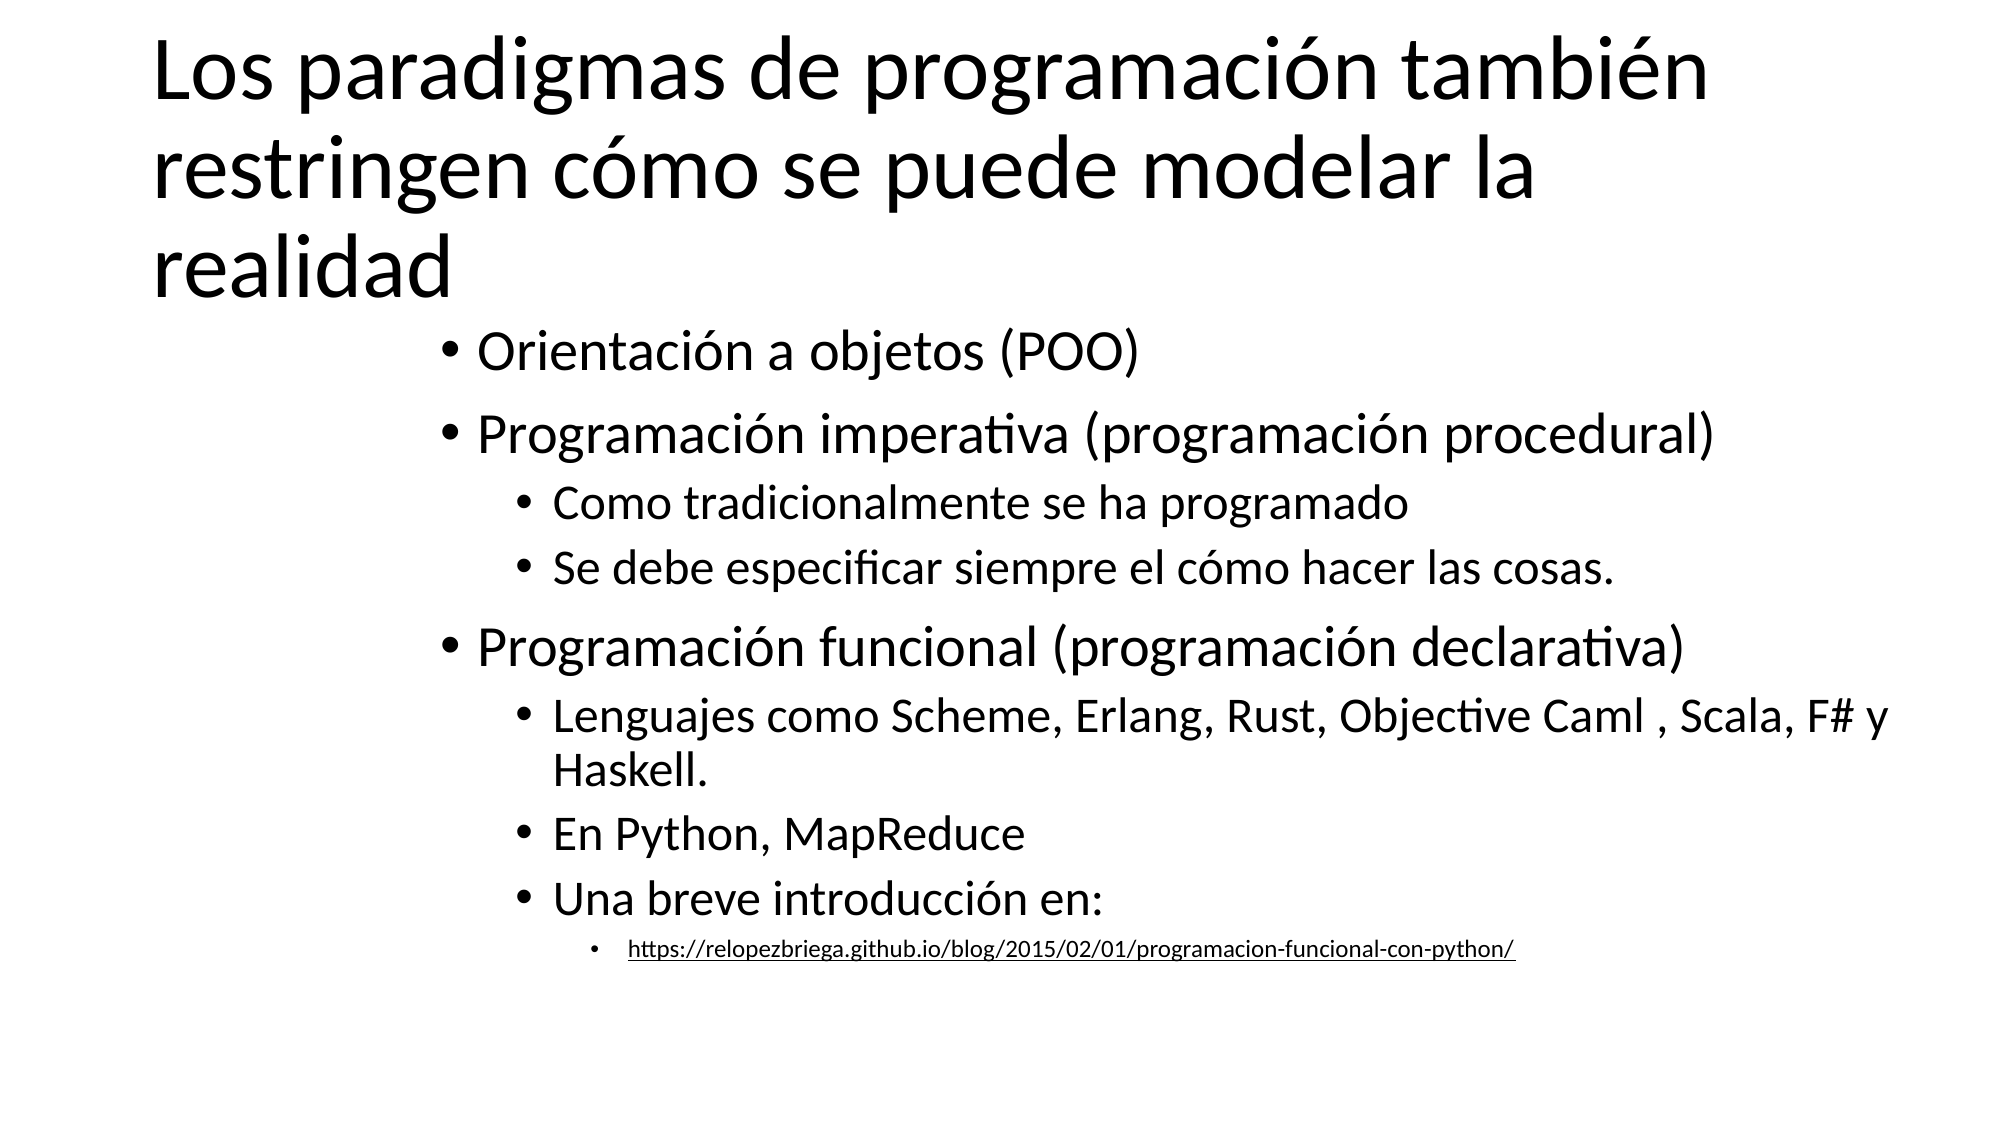

# Los paradigmas de programación también restringen cómo se puede modelar la realidad
Orientación a objetos (POO)
Programación imperativa (programación procedural)
Como tradicionalmente se ha programado
Se debe especificar siempre el cómo hacer las cosas.
Programación funcional (programación declarativa)
Lenguajes como Scheme, Erlang, Rust, Objective Caml , Scala, F# y Haskell.
En Python, MapReduce
Una breve introducción en:
https://relopezbriega.github.io/blog/2015/02/01/programacion-funcional-con-python/